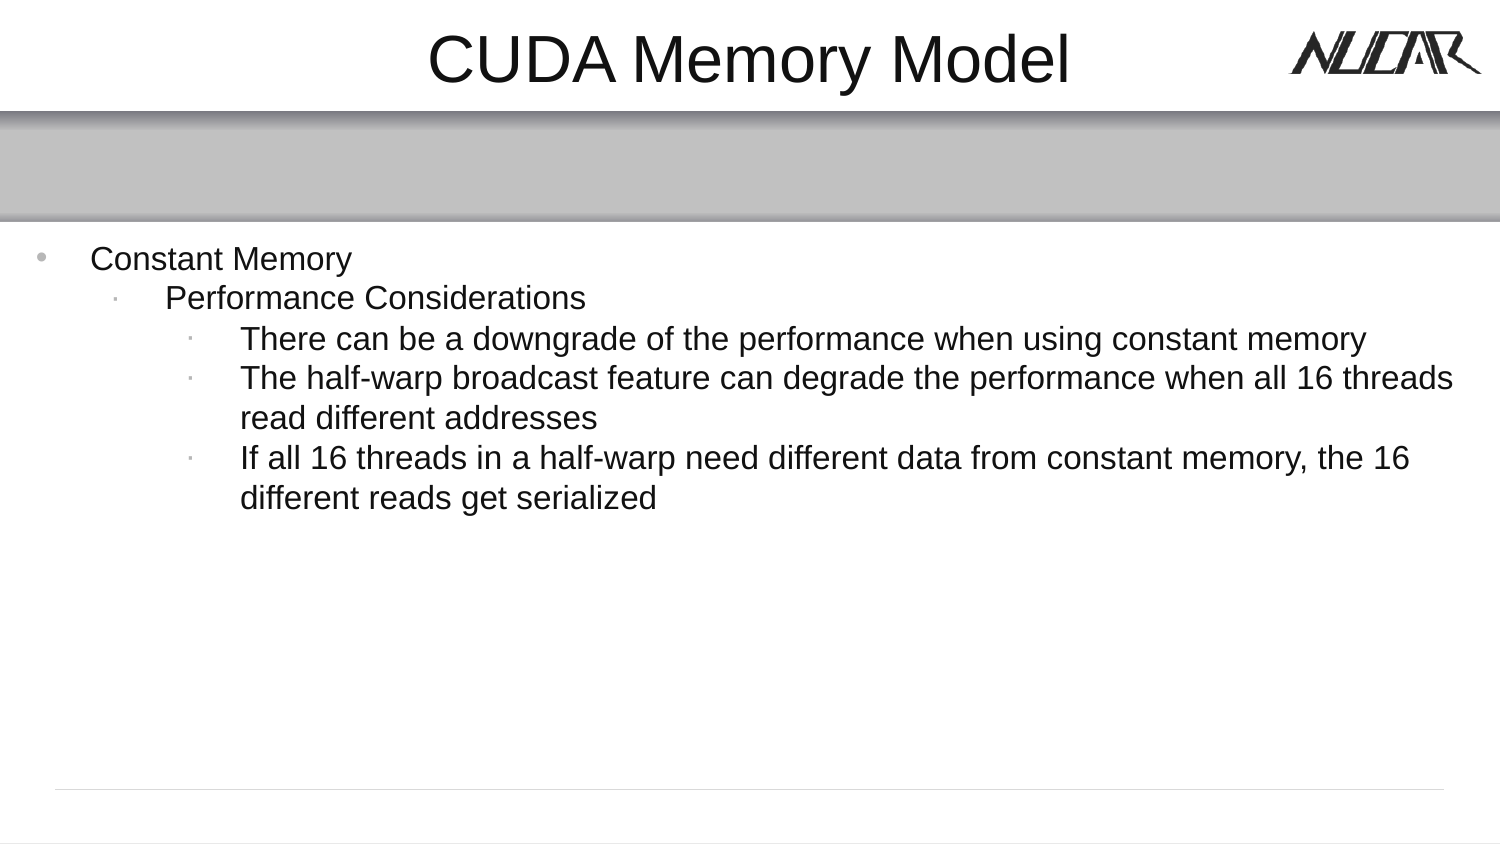

# CUDA Memory Model
Constant Memory
Performance Considerations
There can be a downgrade of the performance when using constant memory
The half-warp broadcast feature can degrade the performance when all 16 threads read different addresses
If all 16 threads in a half-warp need different data from constant memory, the 16 different reads get serialized